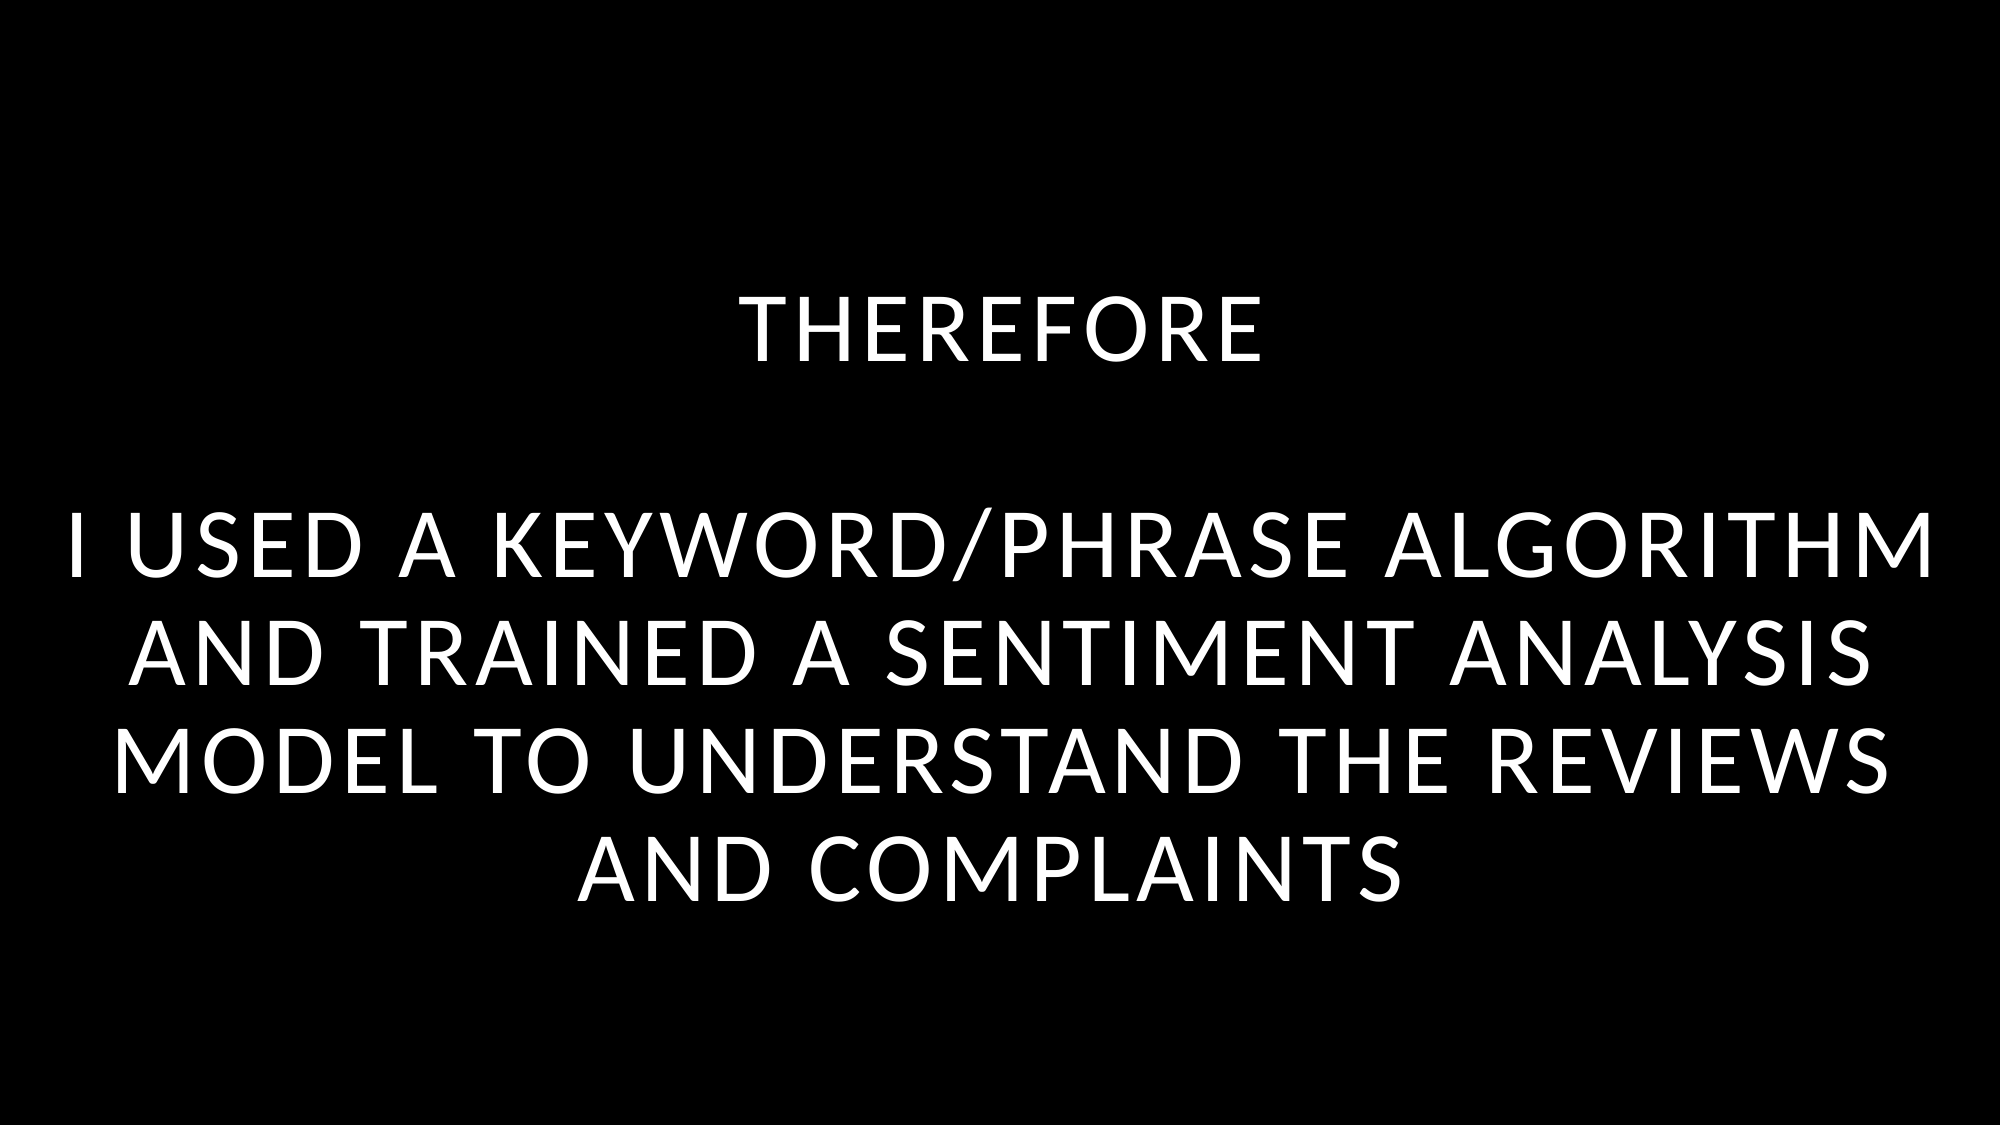

# Therefore I used a keyword/phrase algorithm and trained a sentiment analysis model to understand the reviews and complaints